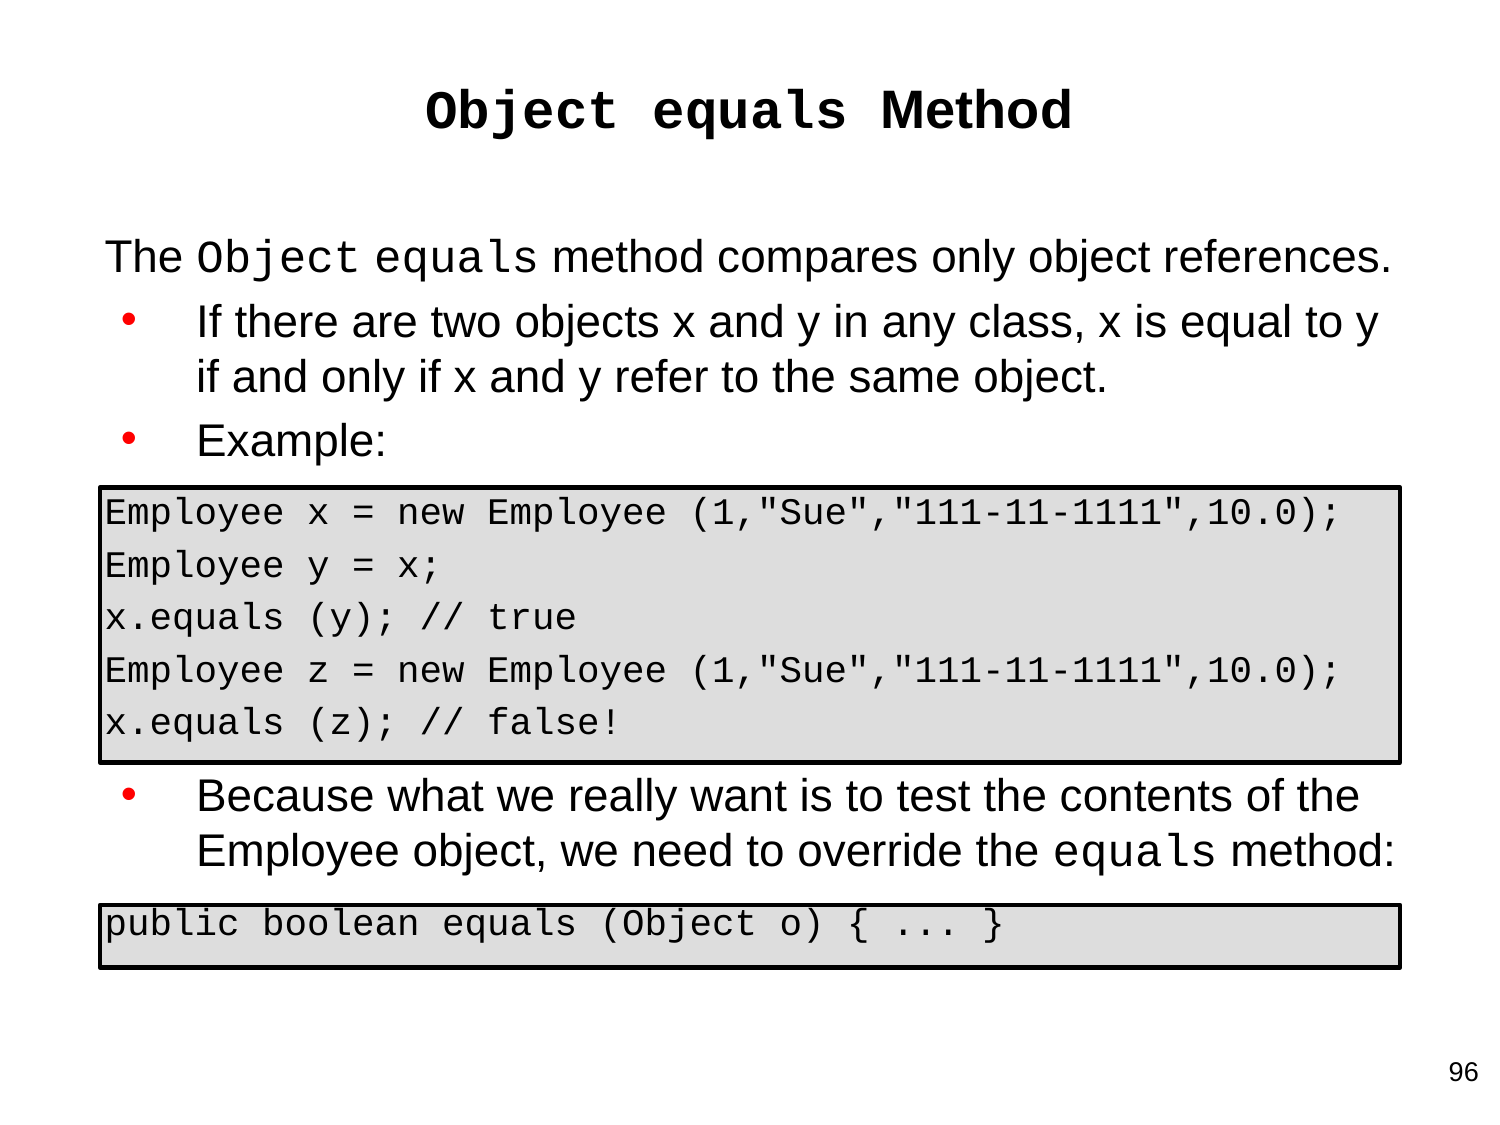

# Object equals Method
The Object equals method compares only object references.
If there are two objects x and y in any class, x is equal to y
if and only if x and y refer to the same object.
Example:

Employee x = new Employee (1,"Sue","111-11-1111",10.0);
Employee y = x;
x.equals (y); // true
Employee z = new Employee (1,"Sue","111-11-1111",10.0);
x.equals (z); // false!

Because what we really want is to test the contents of the Employee object, we need to override the equals method:

public boolean equals (Object o) { ... }

96